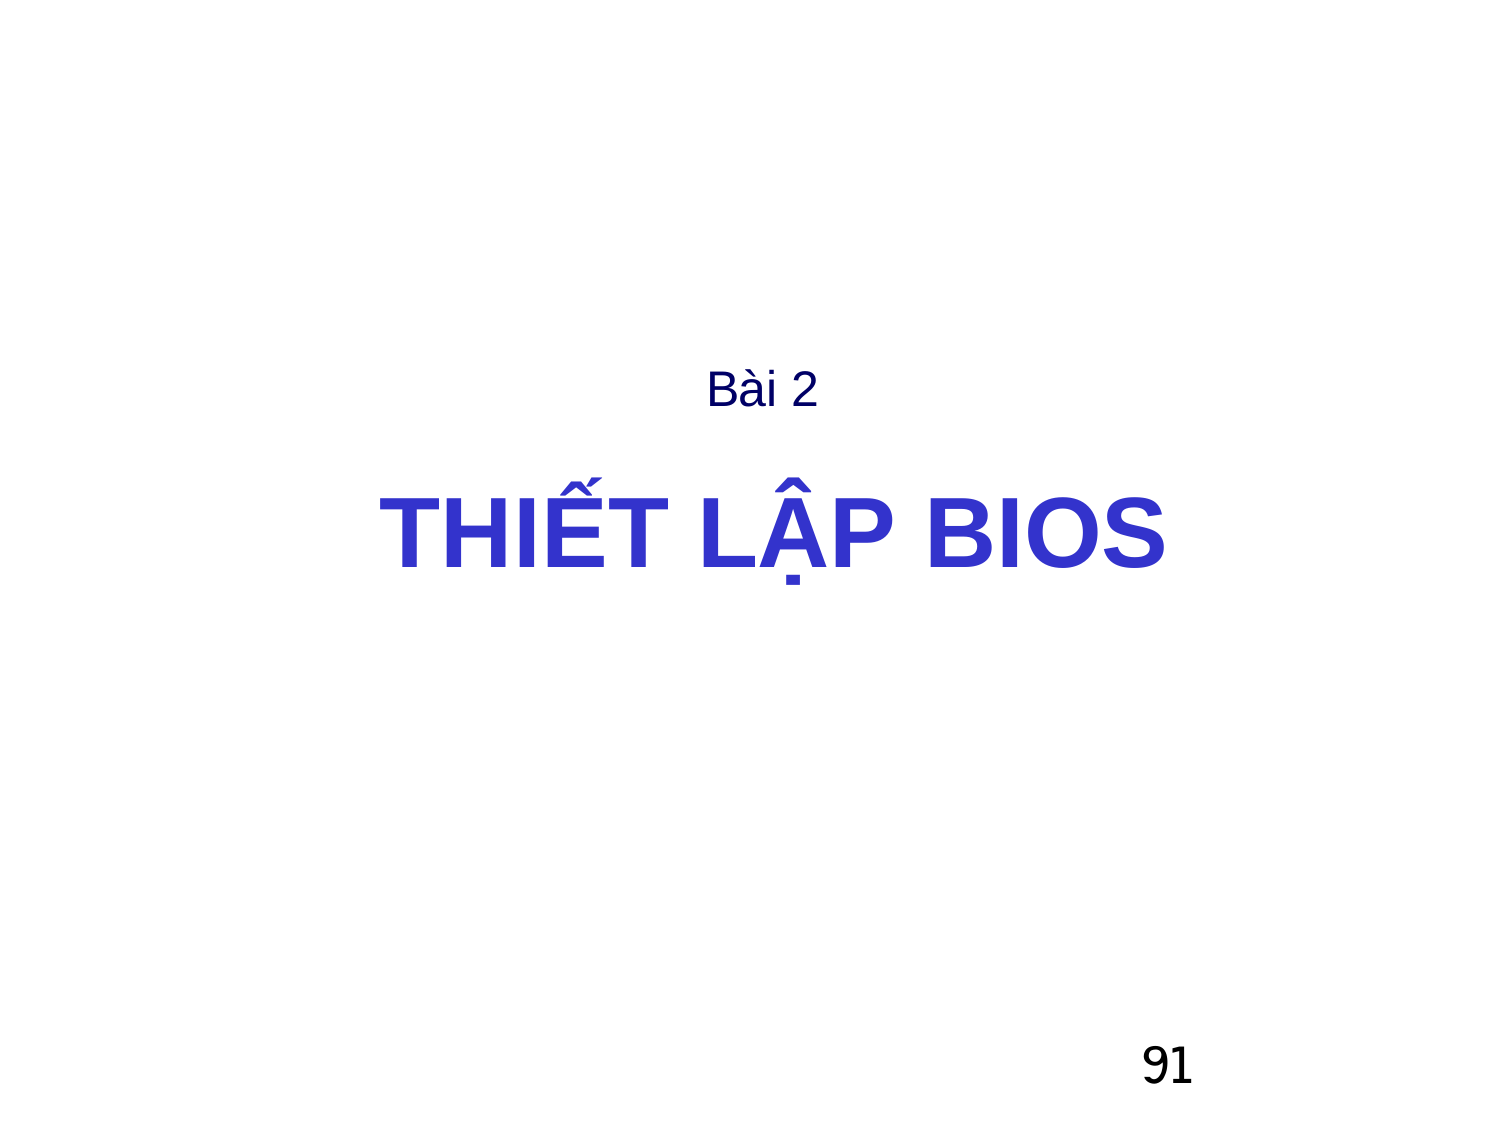

# Bài 2
THIẾT LẬP BIOS
91